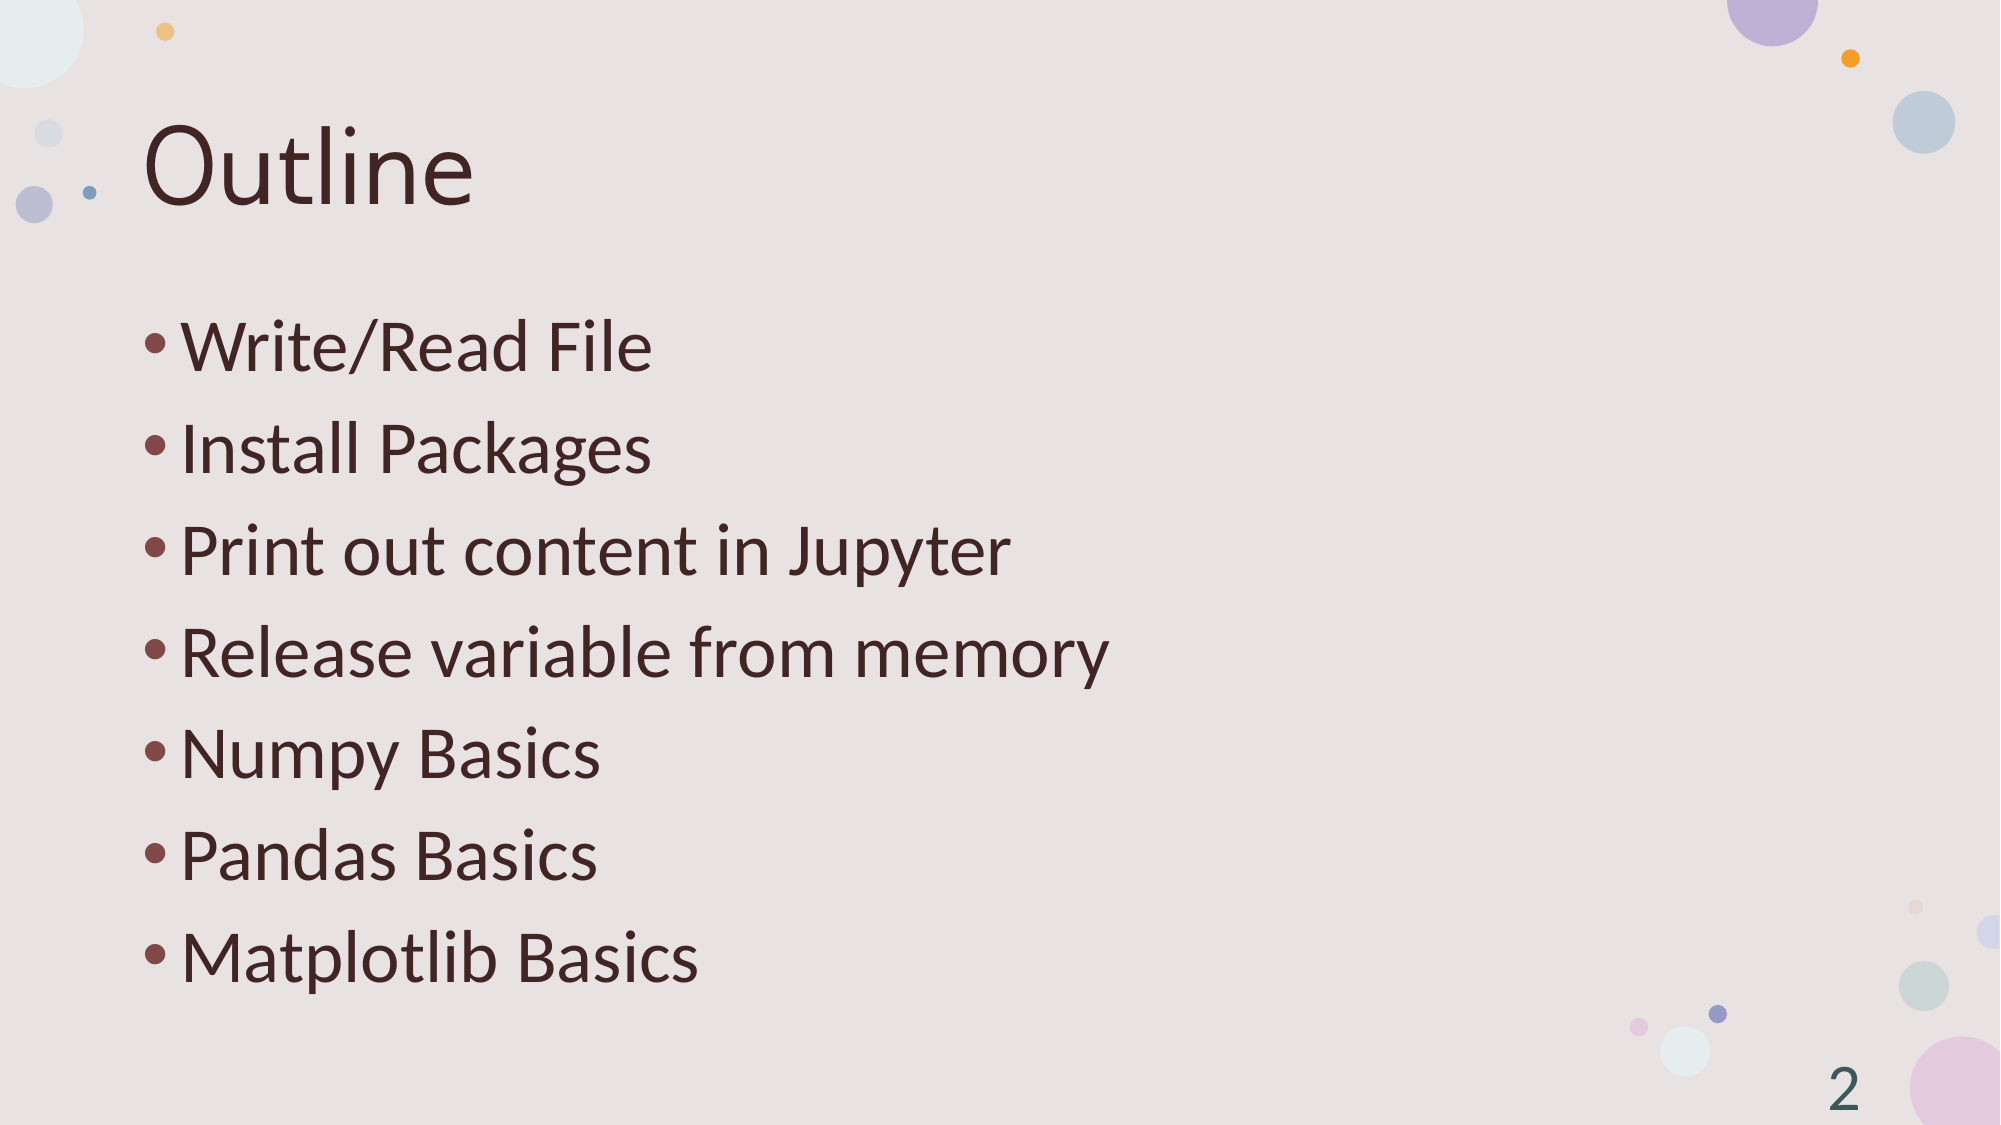

# Outline
Write/Read File
Install Packages
Print out content in Jupyter
Release variable from memory
Numpy Basics
Pandas Basics
Matplotlib Basics
2